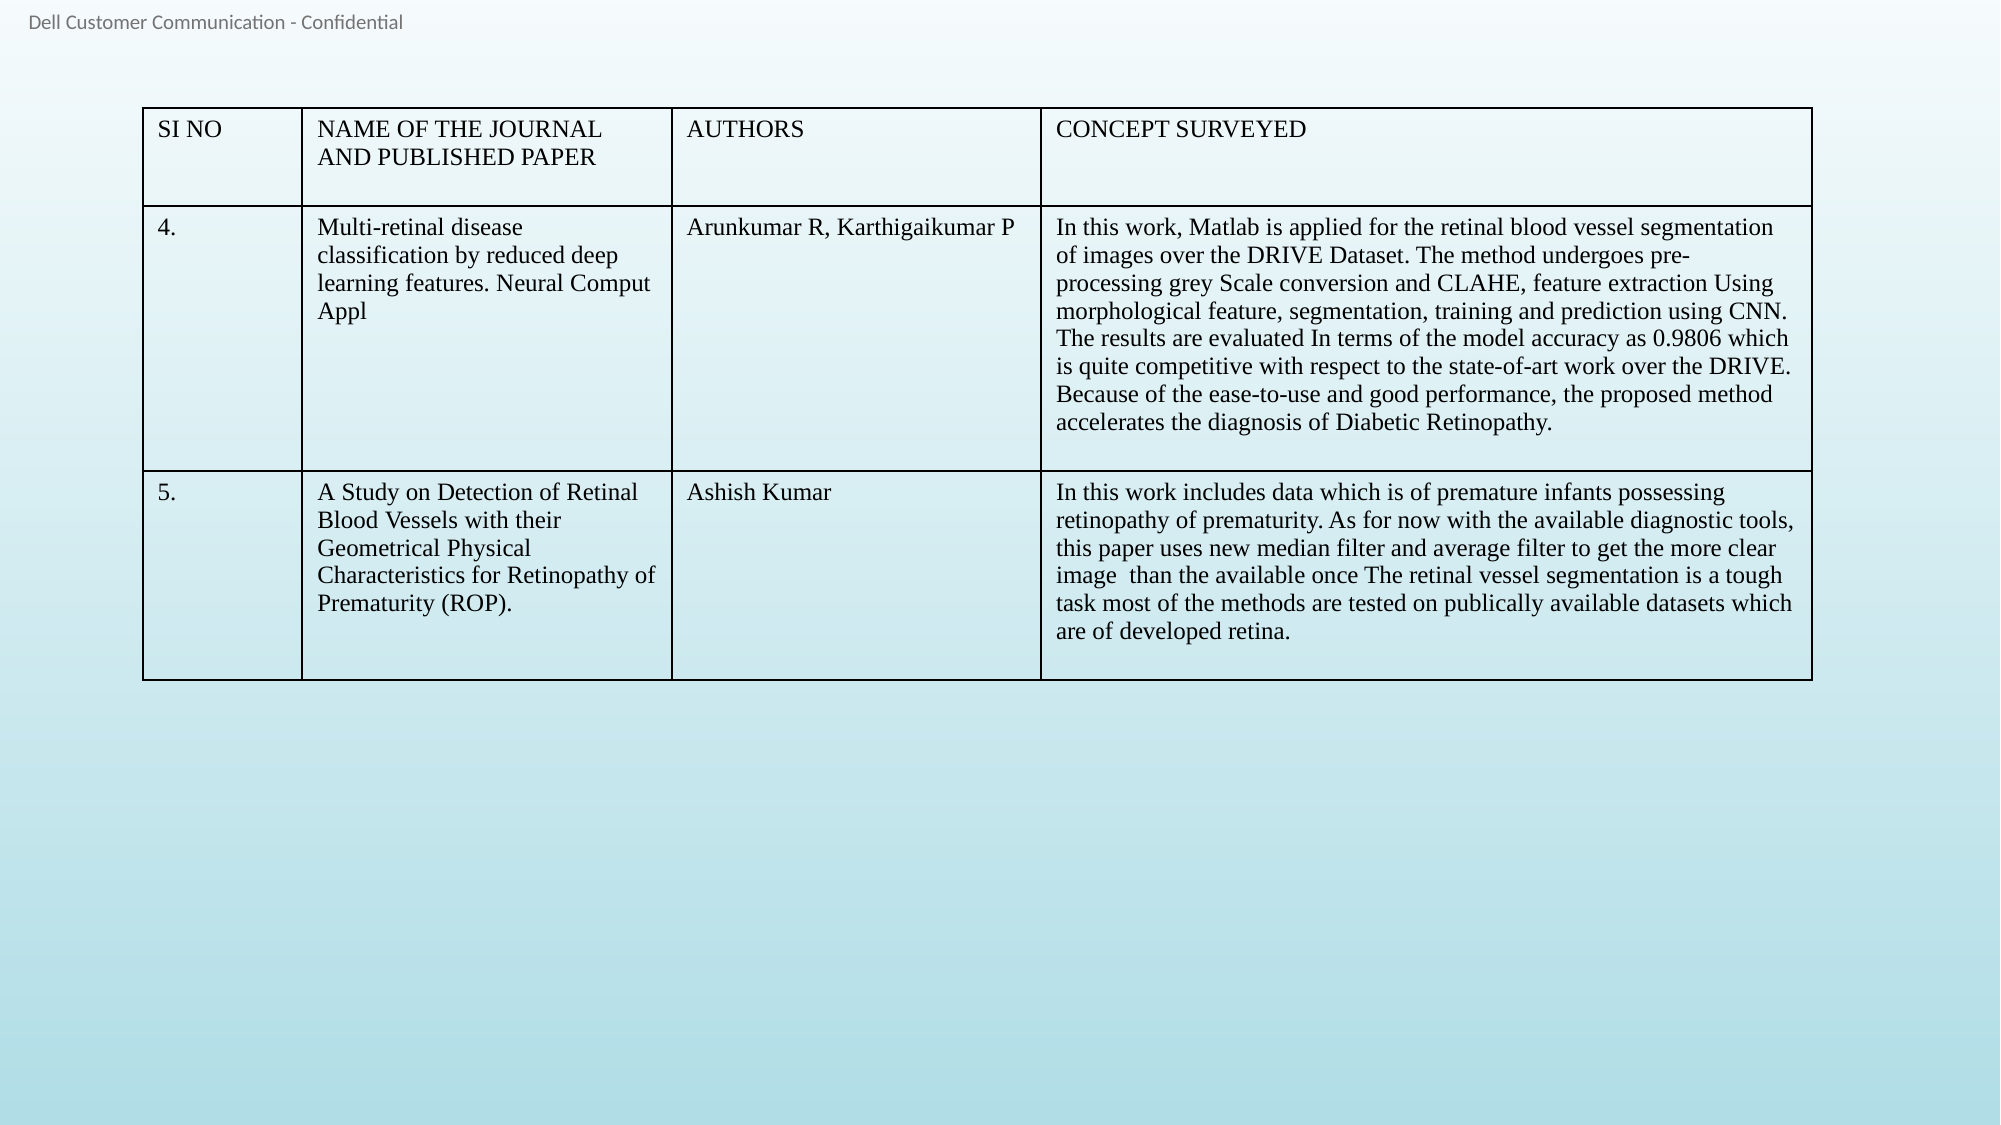

| SI NO | NAME OF THE JOURNAL AND PUBLISHED PAPER | AUTHORS | CONCEPT SURVEYED |
| --- | --- | --- | --- |
| 4. | Multi-retinal disease classification by reduced deep learning features. Neural Comput Appl | Arunkumar R, Karthigaikumar P | In this work, Matlab is applied for the retinal blood vessel segmentation of images over the DRIVE Dataset. The method undergoes pre-processing grey Scale conversion and CLAHE, feature extraction Using morphological feature, segmentation, training and prediction using CNN. The results are evaluated In terms of the model accuracy as 0.9806 which is quite competitive with respect to the state-of-art work over the DRIVE. Because of the ease-to-use and good performance, the proposed method accelerates the diagnosis of Diabetic Retinopathy. |
| 5. | A Study on Detection of Retinal Blood Vessels with their Geometrical Physical Characteristics for Retinopathy of Prematurity (ROP). | Ashish Kumar | In this work includes data which is of premature infants possessing retinopathy of prematurity. As for now with the available diagnostic tools, this paper uses new median filter and average filter to get the more clear image than the available once The retinal vessel segmentation is a tough task most of the methods are tested on publically available datasets which are of developed retina. |